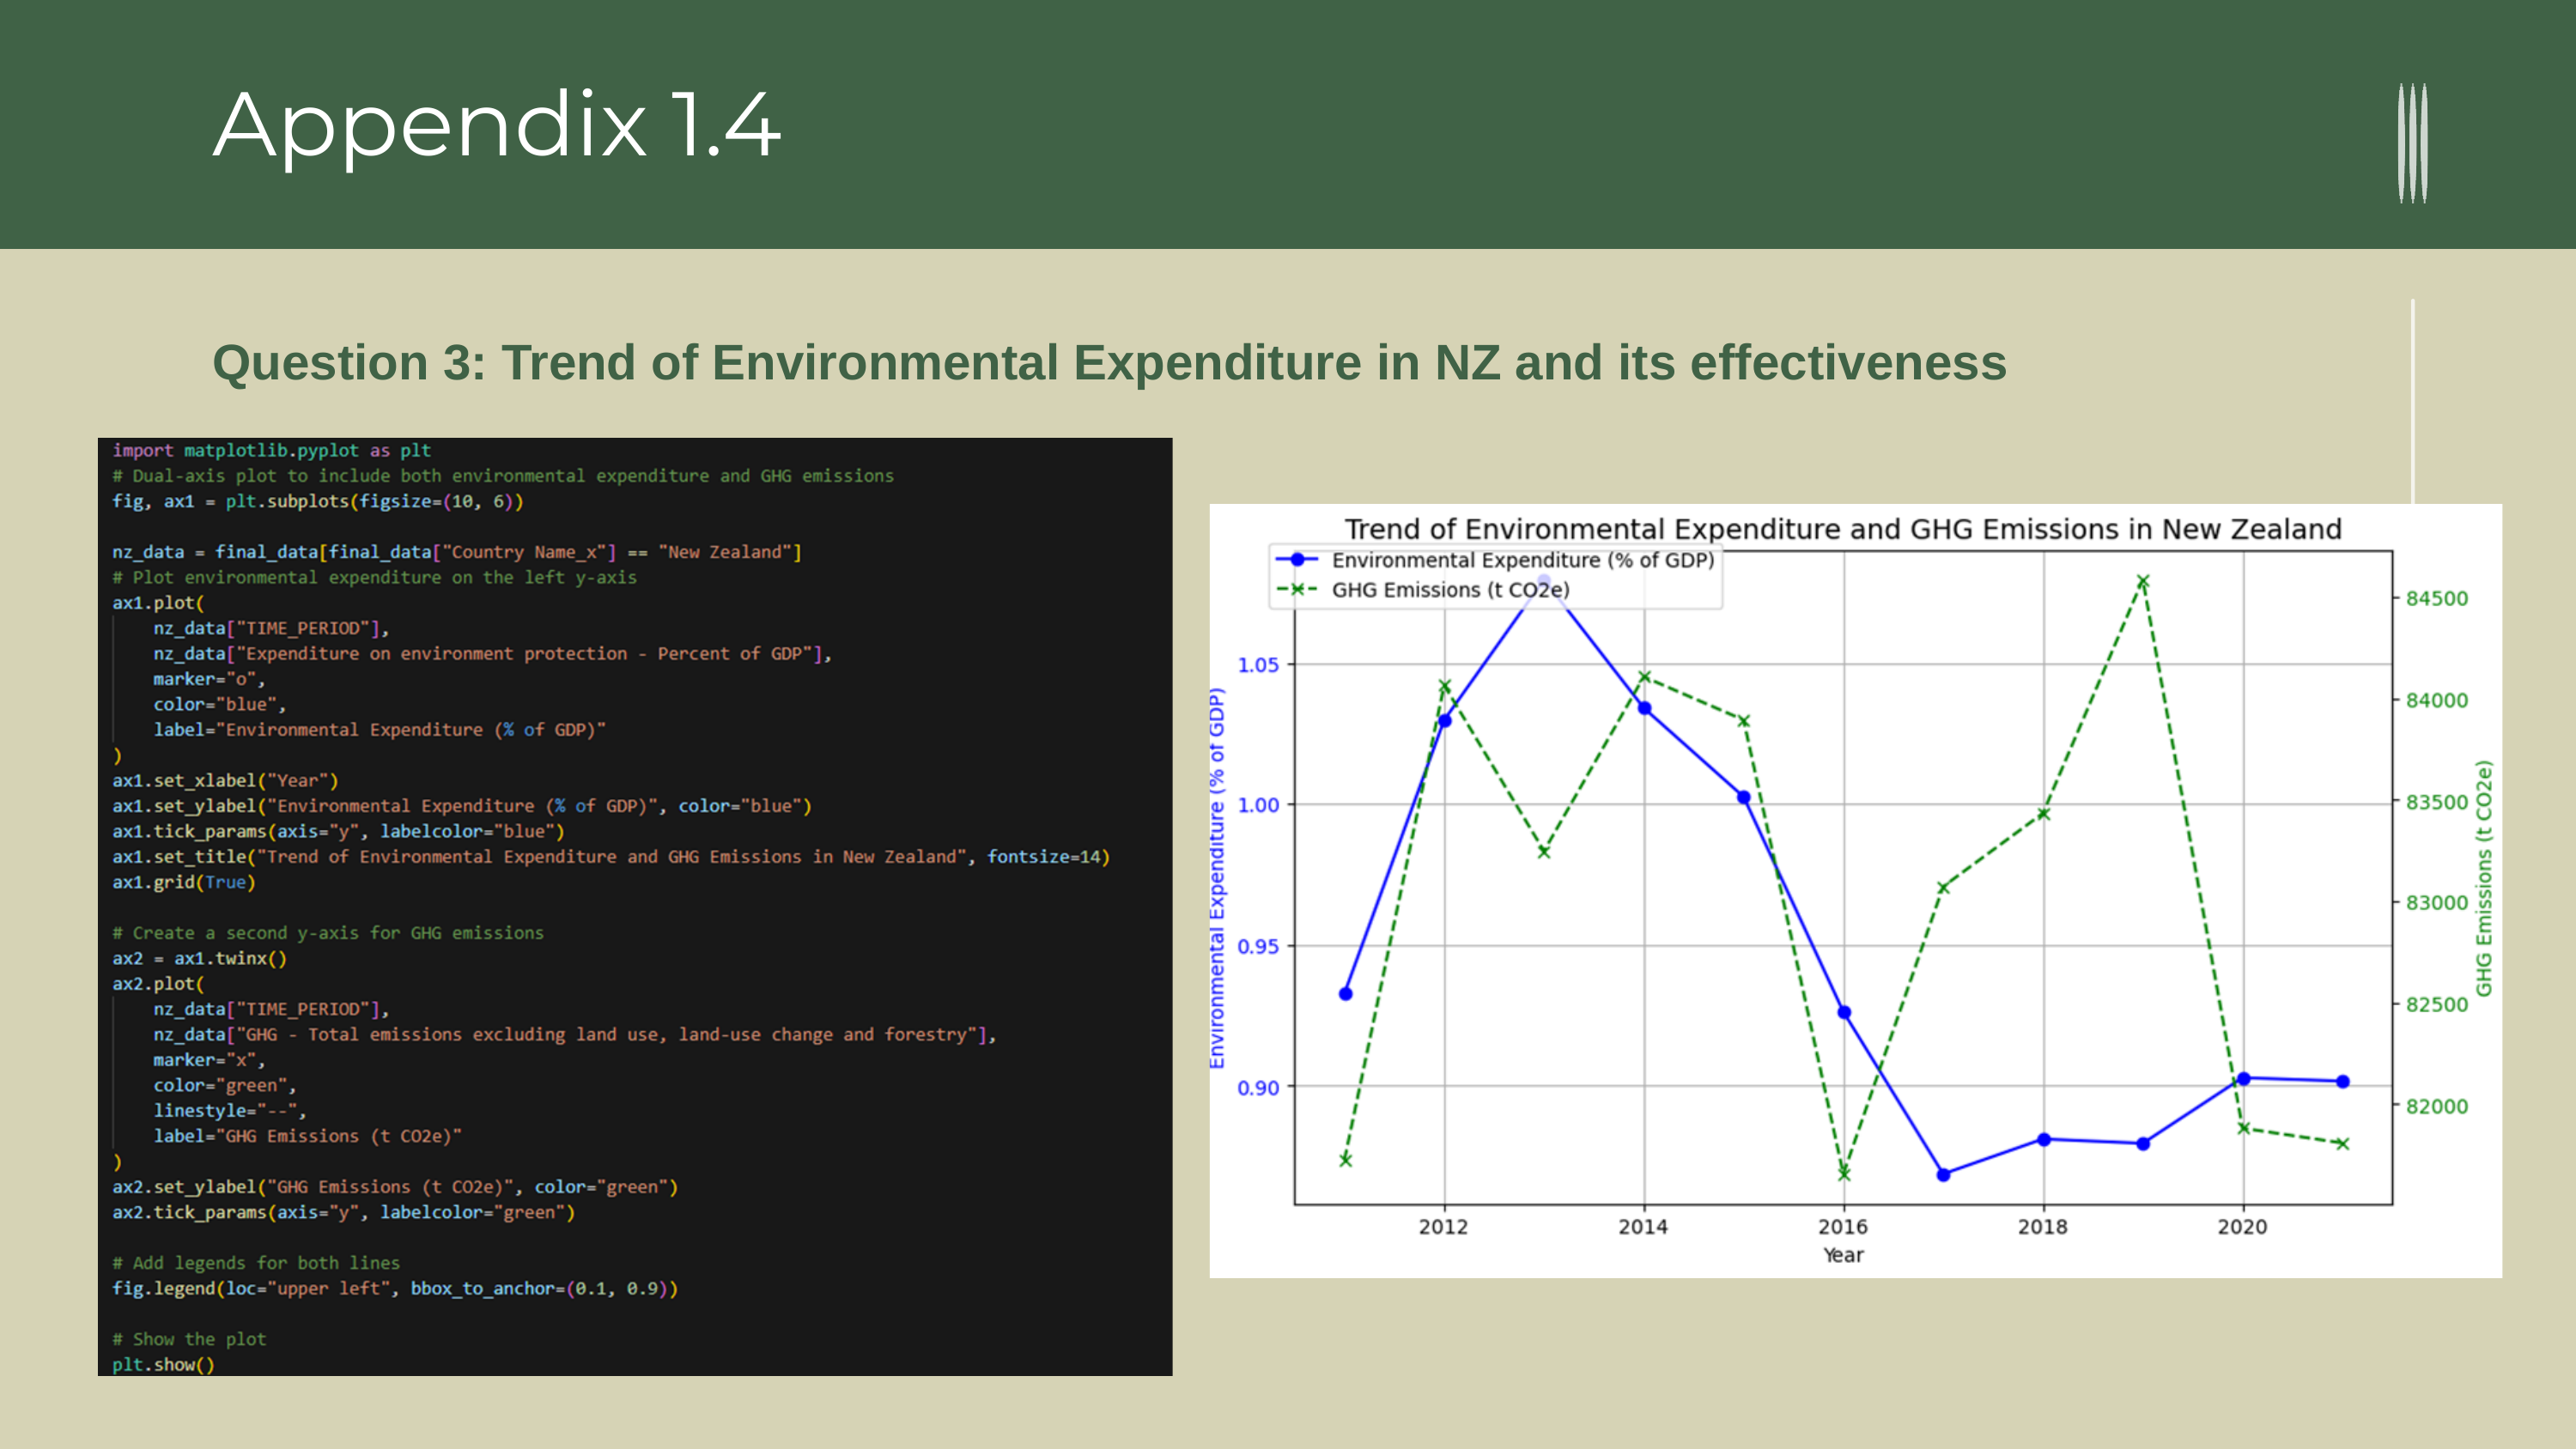

Appendix 1.4

Question 3: Trend of Environmental Expenditure in NZ and its effectiveness